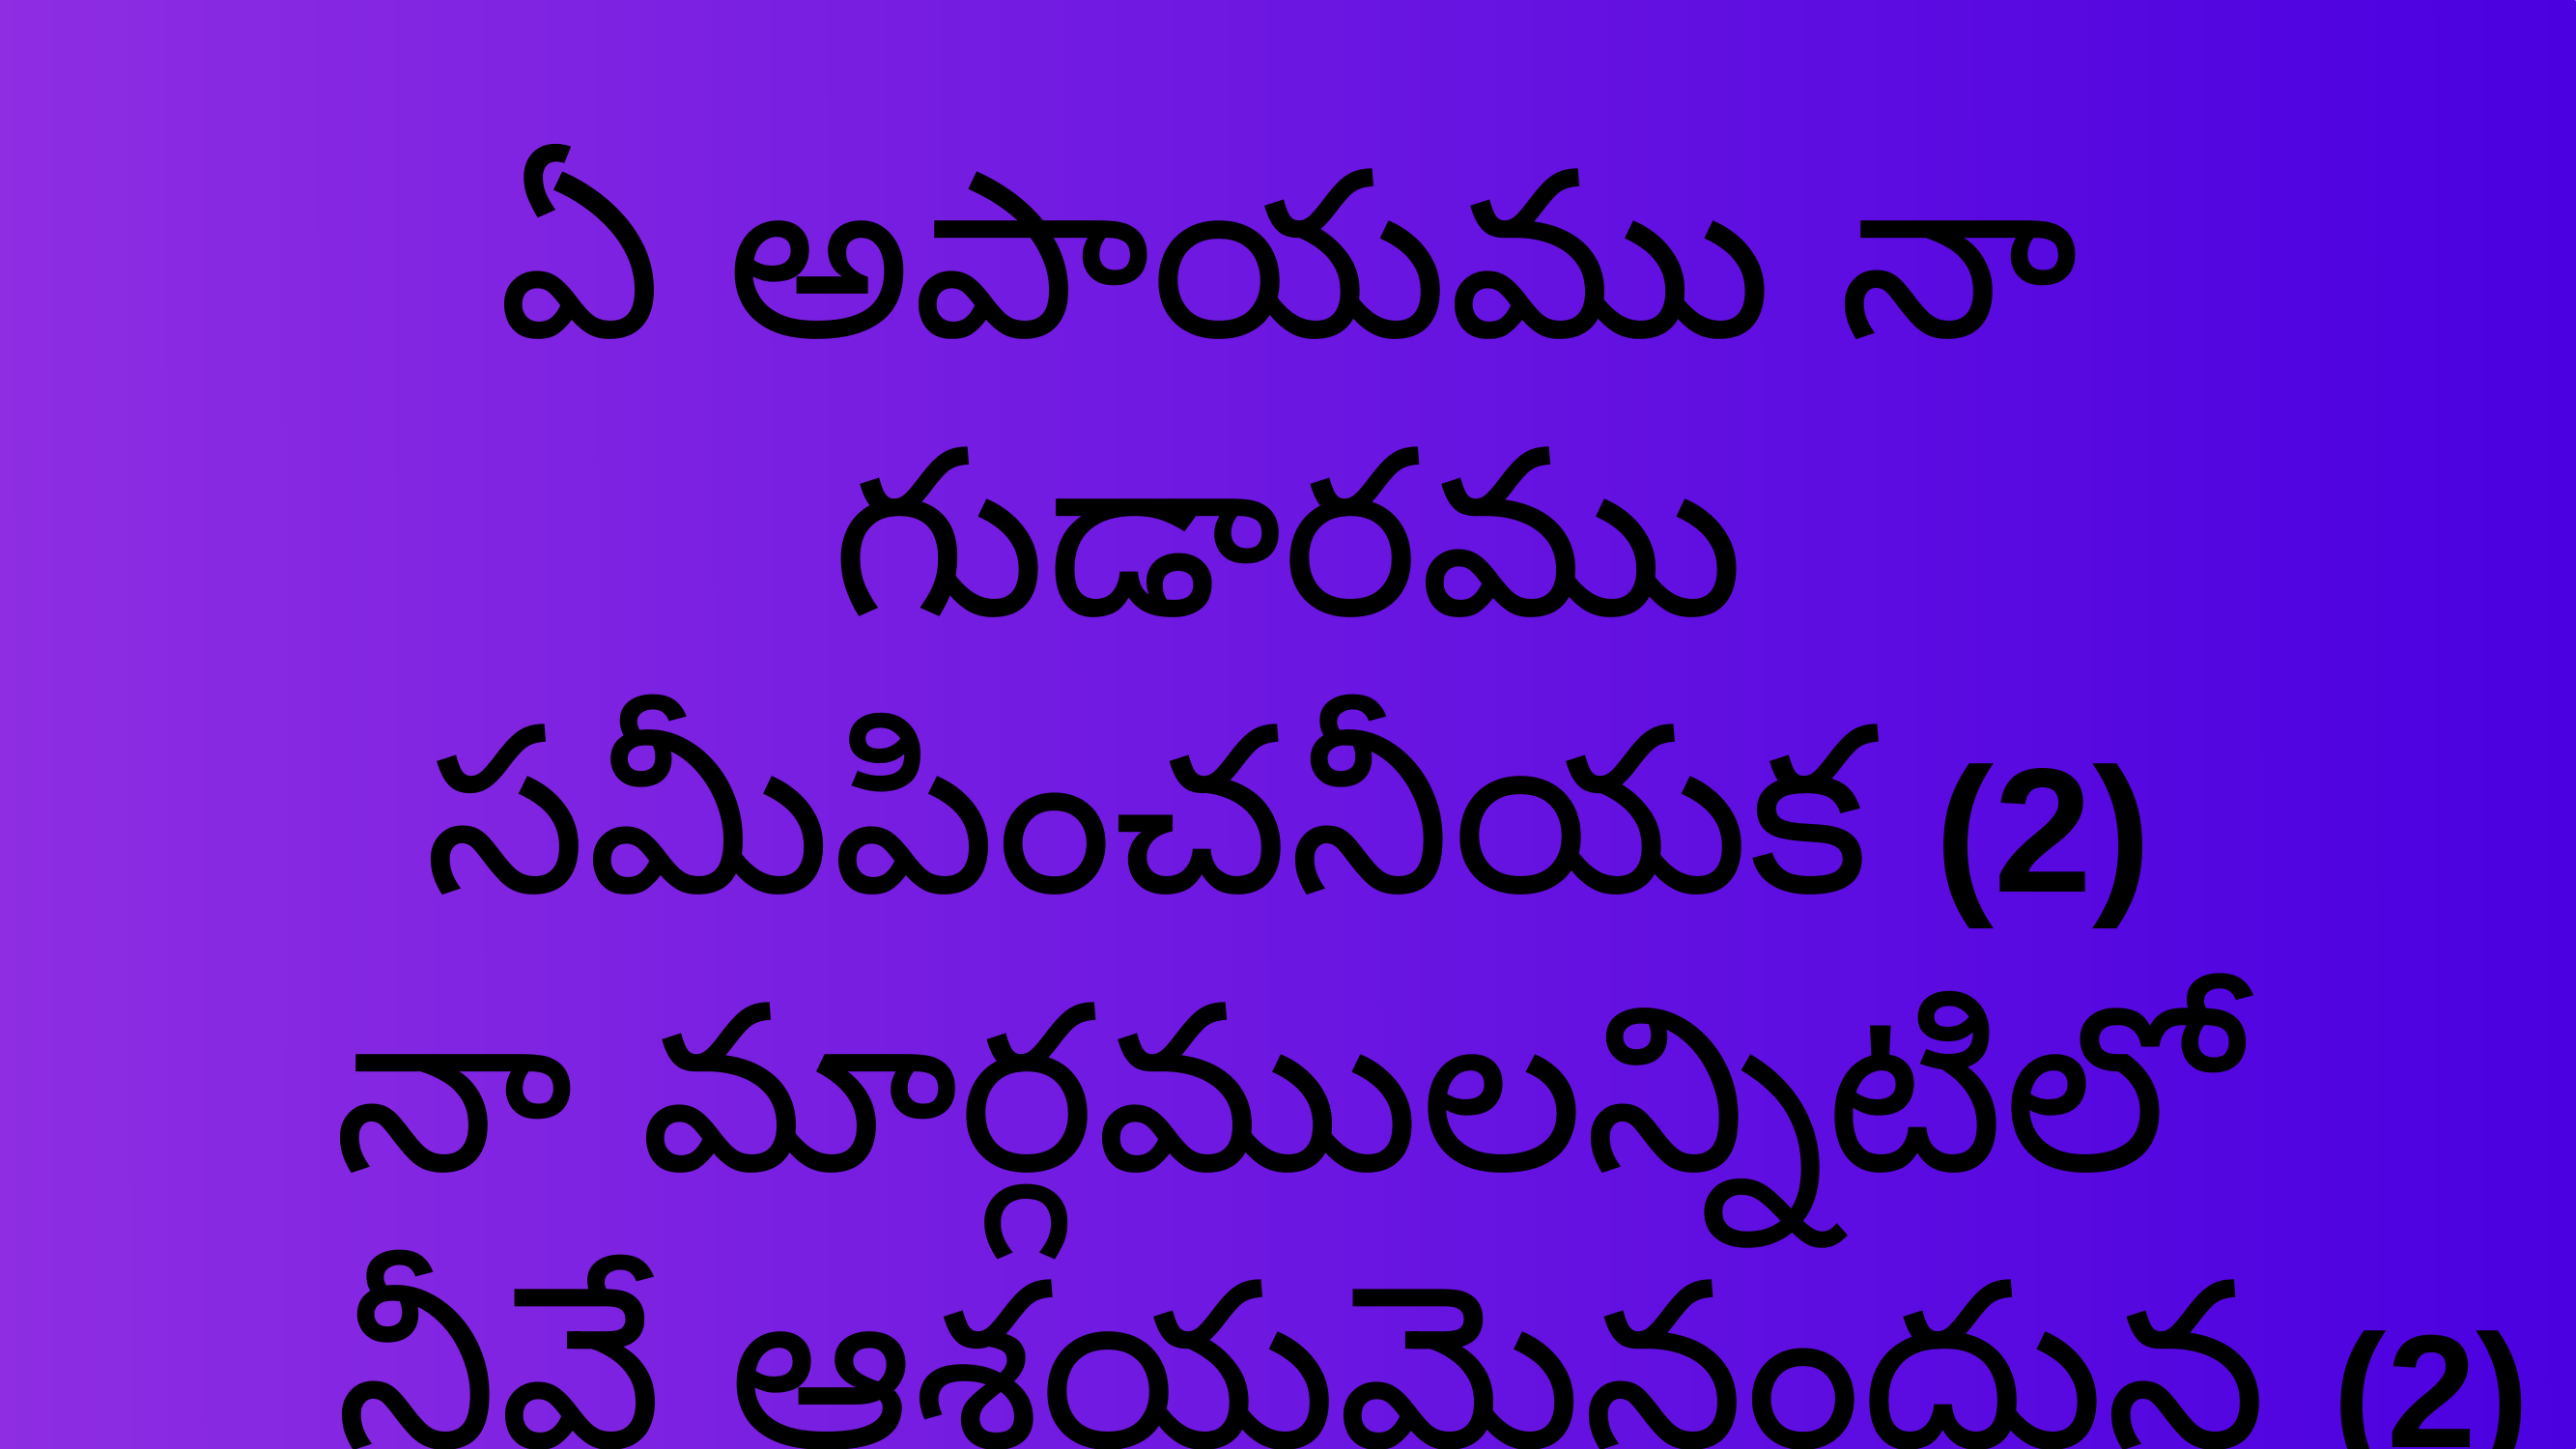

ఏ అపాయము నా గుడారము
సమీపించనీయక (2)
నా మార్గములన్నిటిలో
 		నీవే ఆశ్రయమైనందున (2)